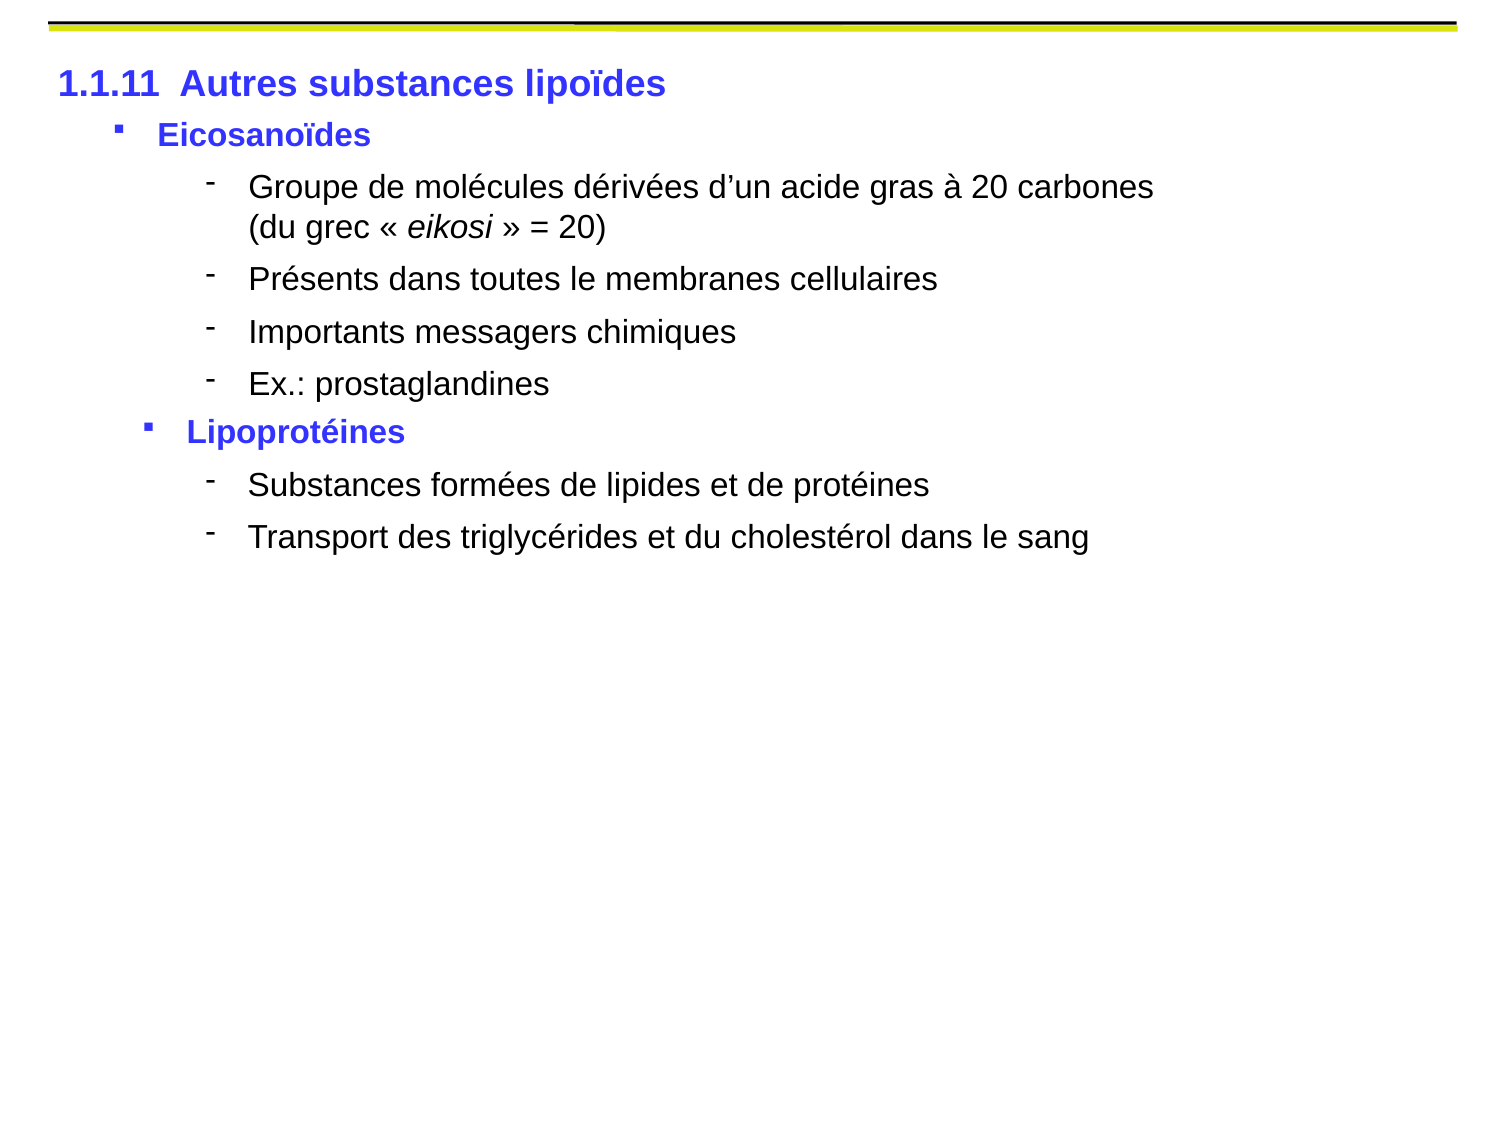

1.1.11  Autres substances lipoïdes
 Eicosanoïdes
Groupe de molécules dérivées d’un acide gras à 20 carbones (du grec « eikosi » = 20)
Présents dans toutes le membranes cellulaires
Importants messagers chimiques
Ex.: prostaglandines
 Lipoprotéines
Substances formées de lipides et de protéines
Transport des triglycérides et du cholestérol dans le sang